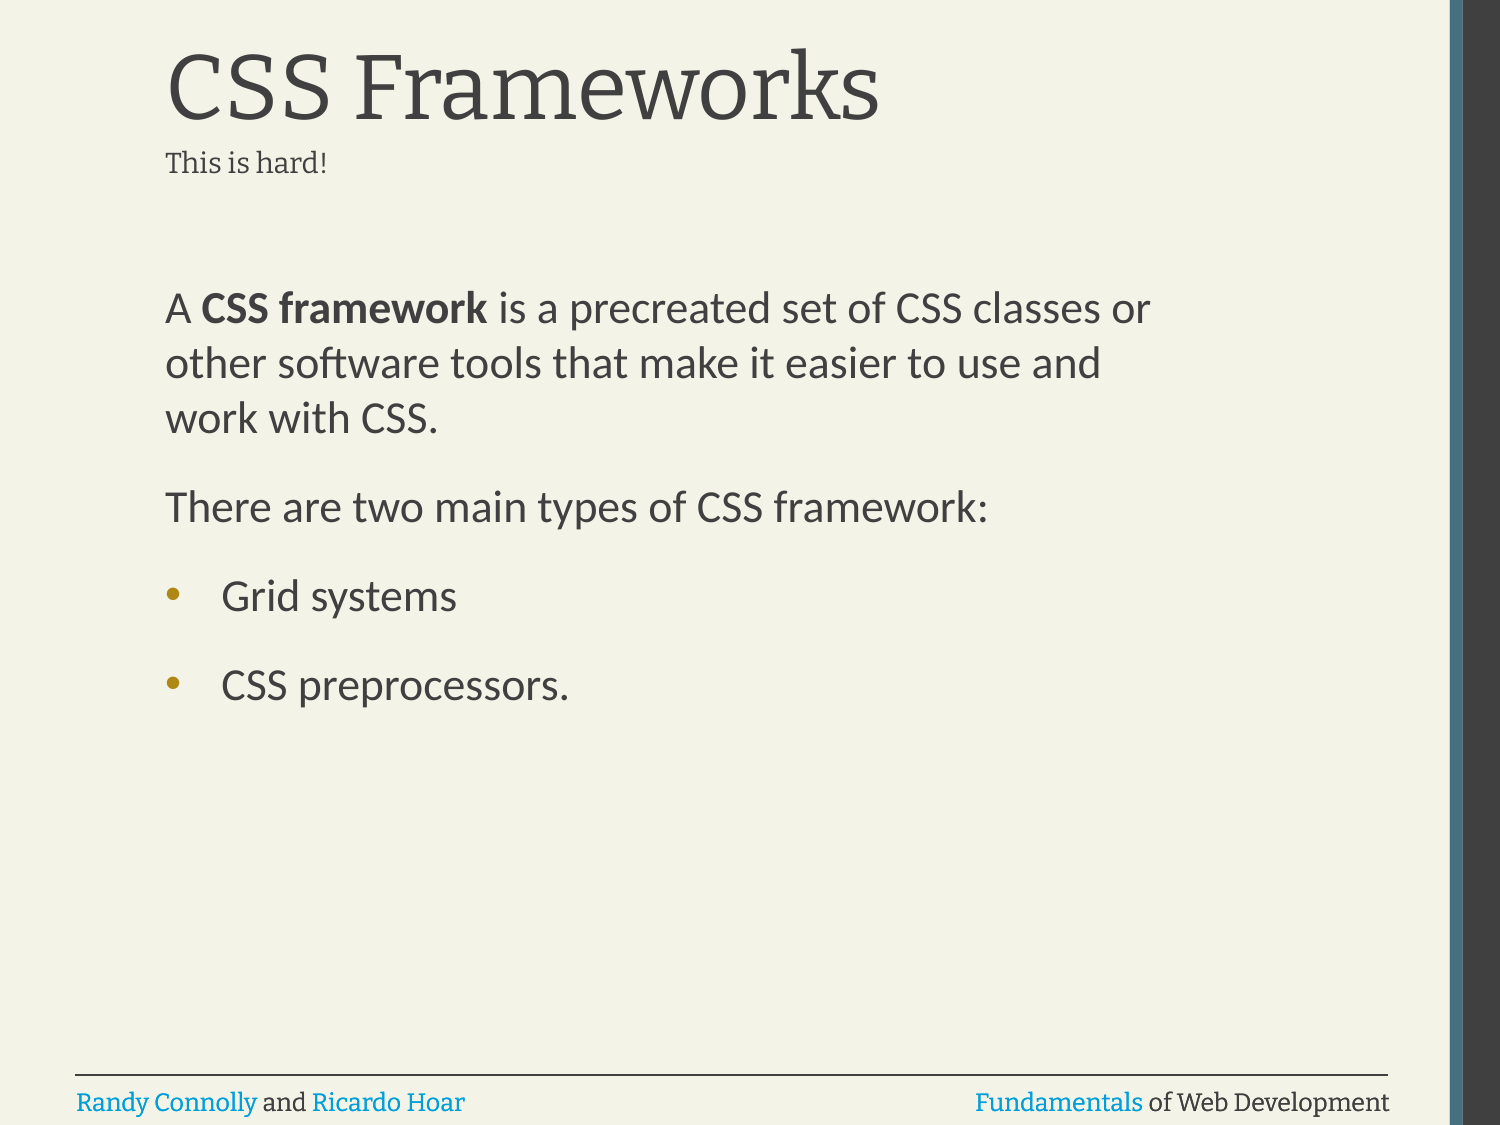

# CSS Frameworks
This is hard!
A CSS framework is a precreated set of CSS classes or other software tools that make it easier to use and work with CSS.
There are two main types of CSS framework:
Grid systems
CSS preprocessors.